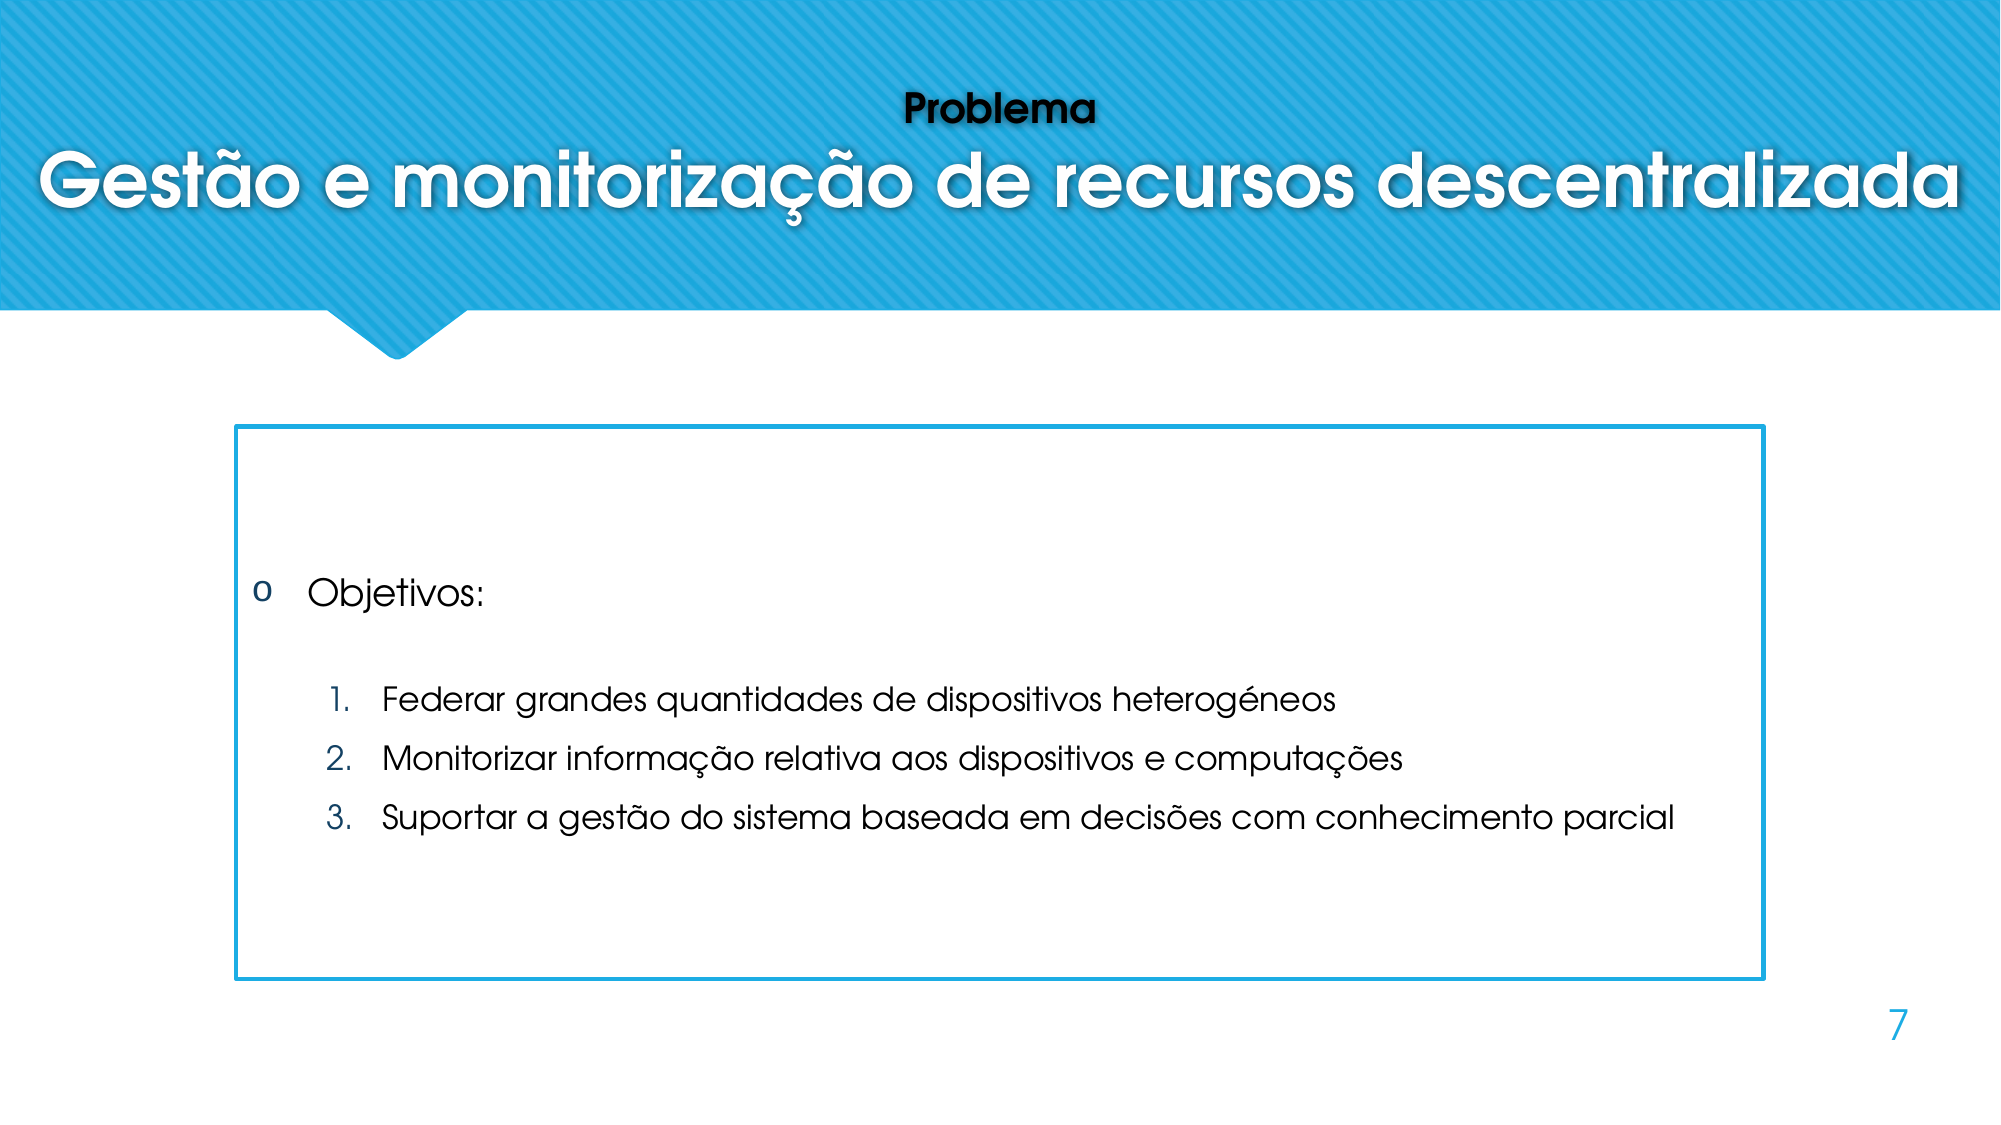

# Problema Gestão e monitorização de recursos descentralizada
Objetivos:
Federar grandes quantidades de dispositivos heterogéneos
Monitorizar informação relativa aos dispositivos e computações
Suportar a gestão do sistema baseada em decisões com conhecimento parcial
7